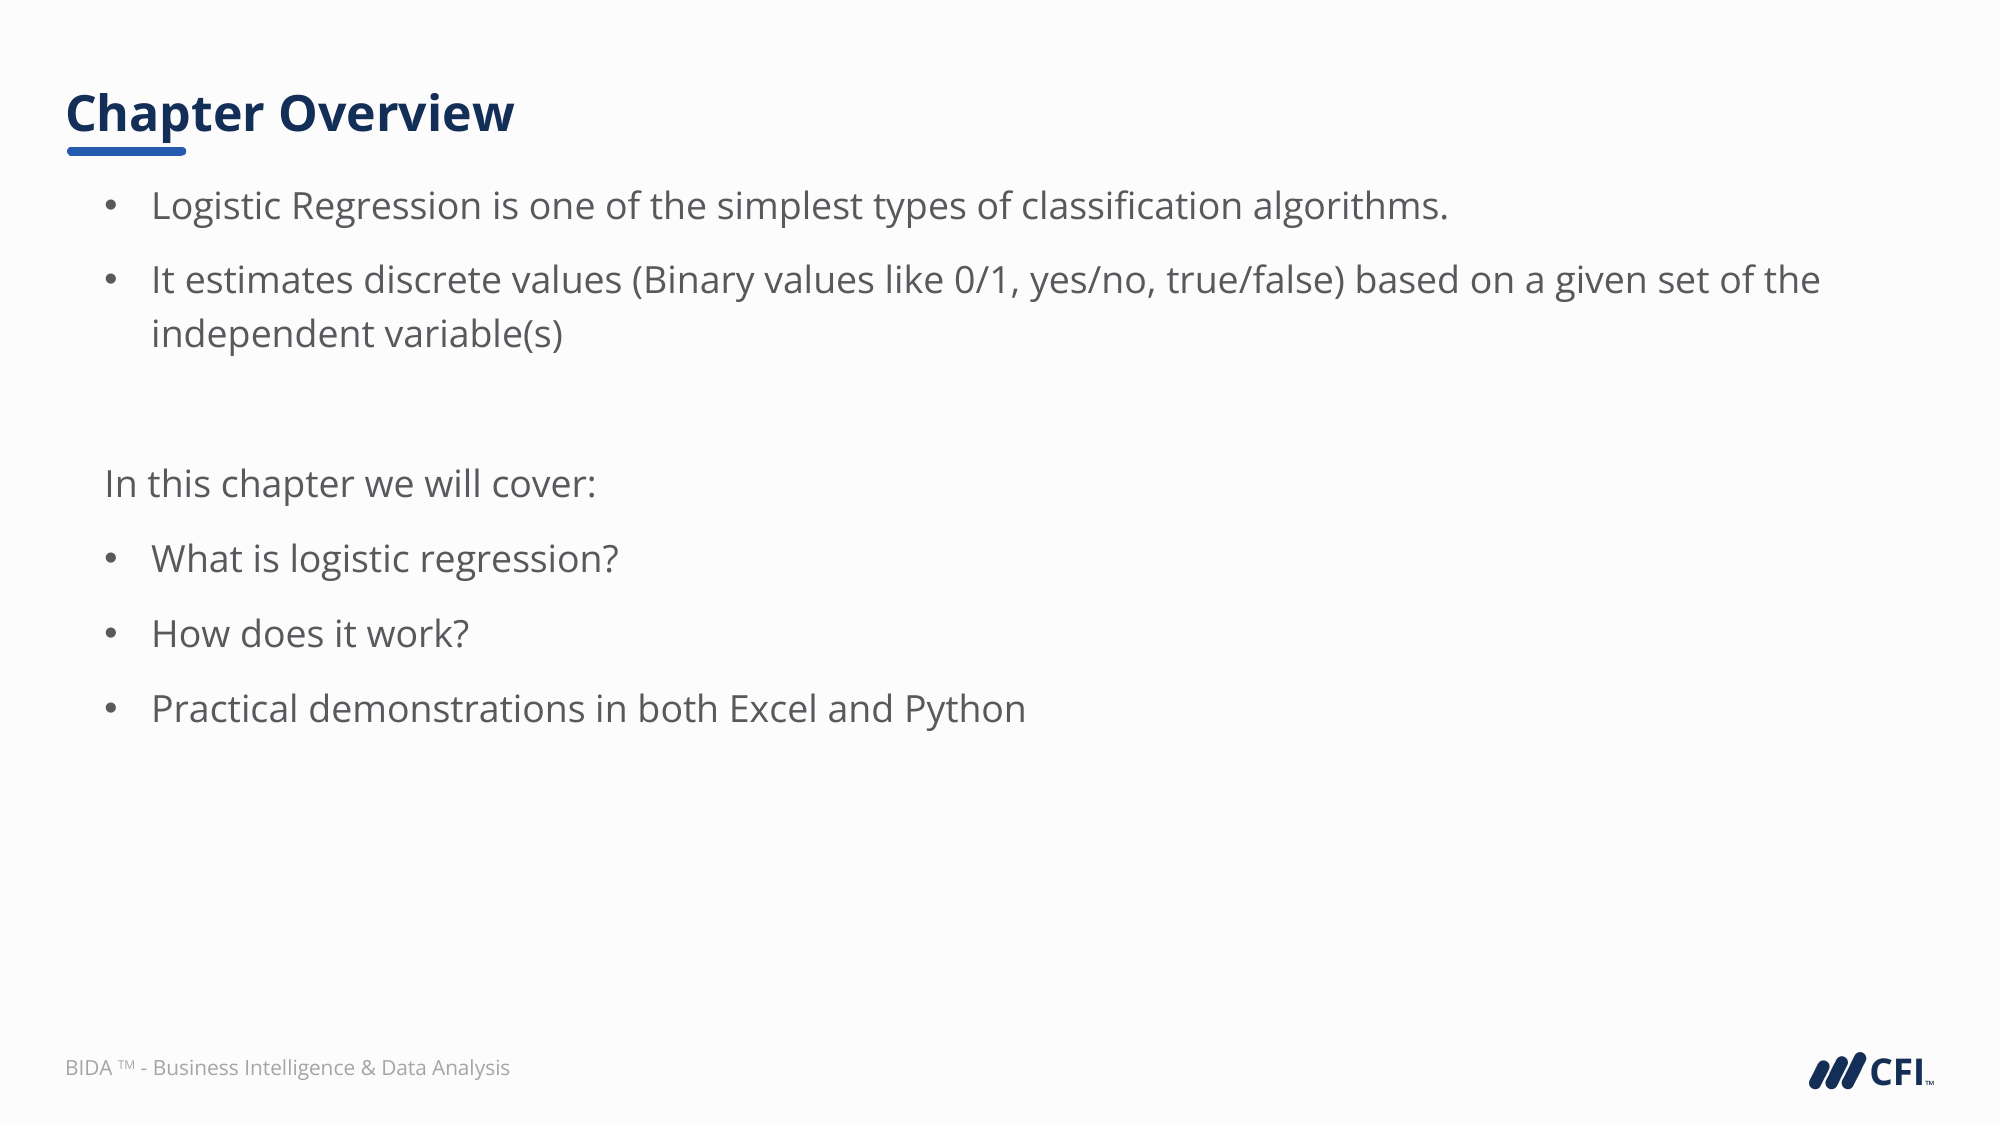

# Chapter Overview
Logistic Regression is one of the simplest types of classification algorithms.
It estimates discrete values (Binary values like 0/1, yes/no, true/false) based on a given set of the independent variable(s)

In this chapter we will cover:
What is logistic regression?
How does it work?
Practical demonstrations in both Excel and Python